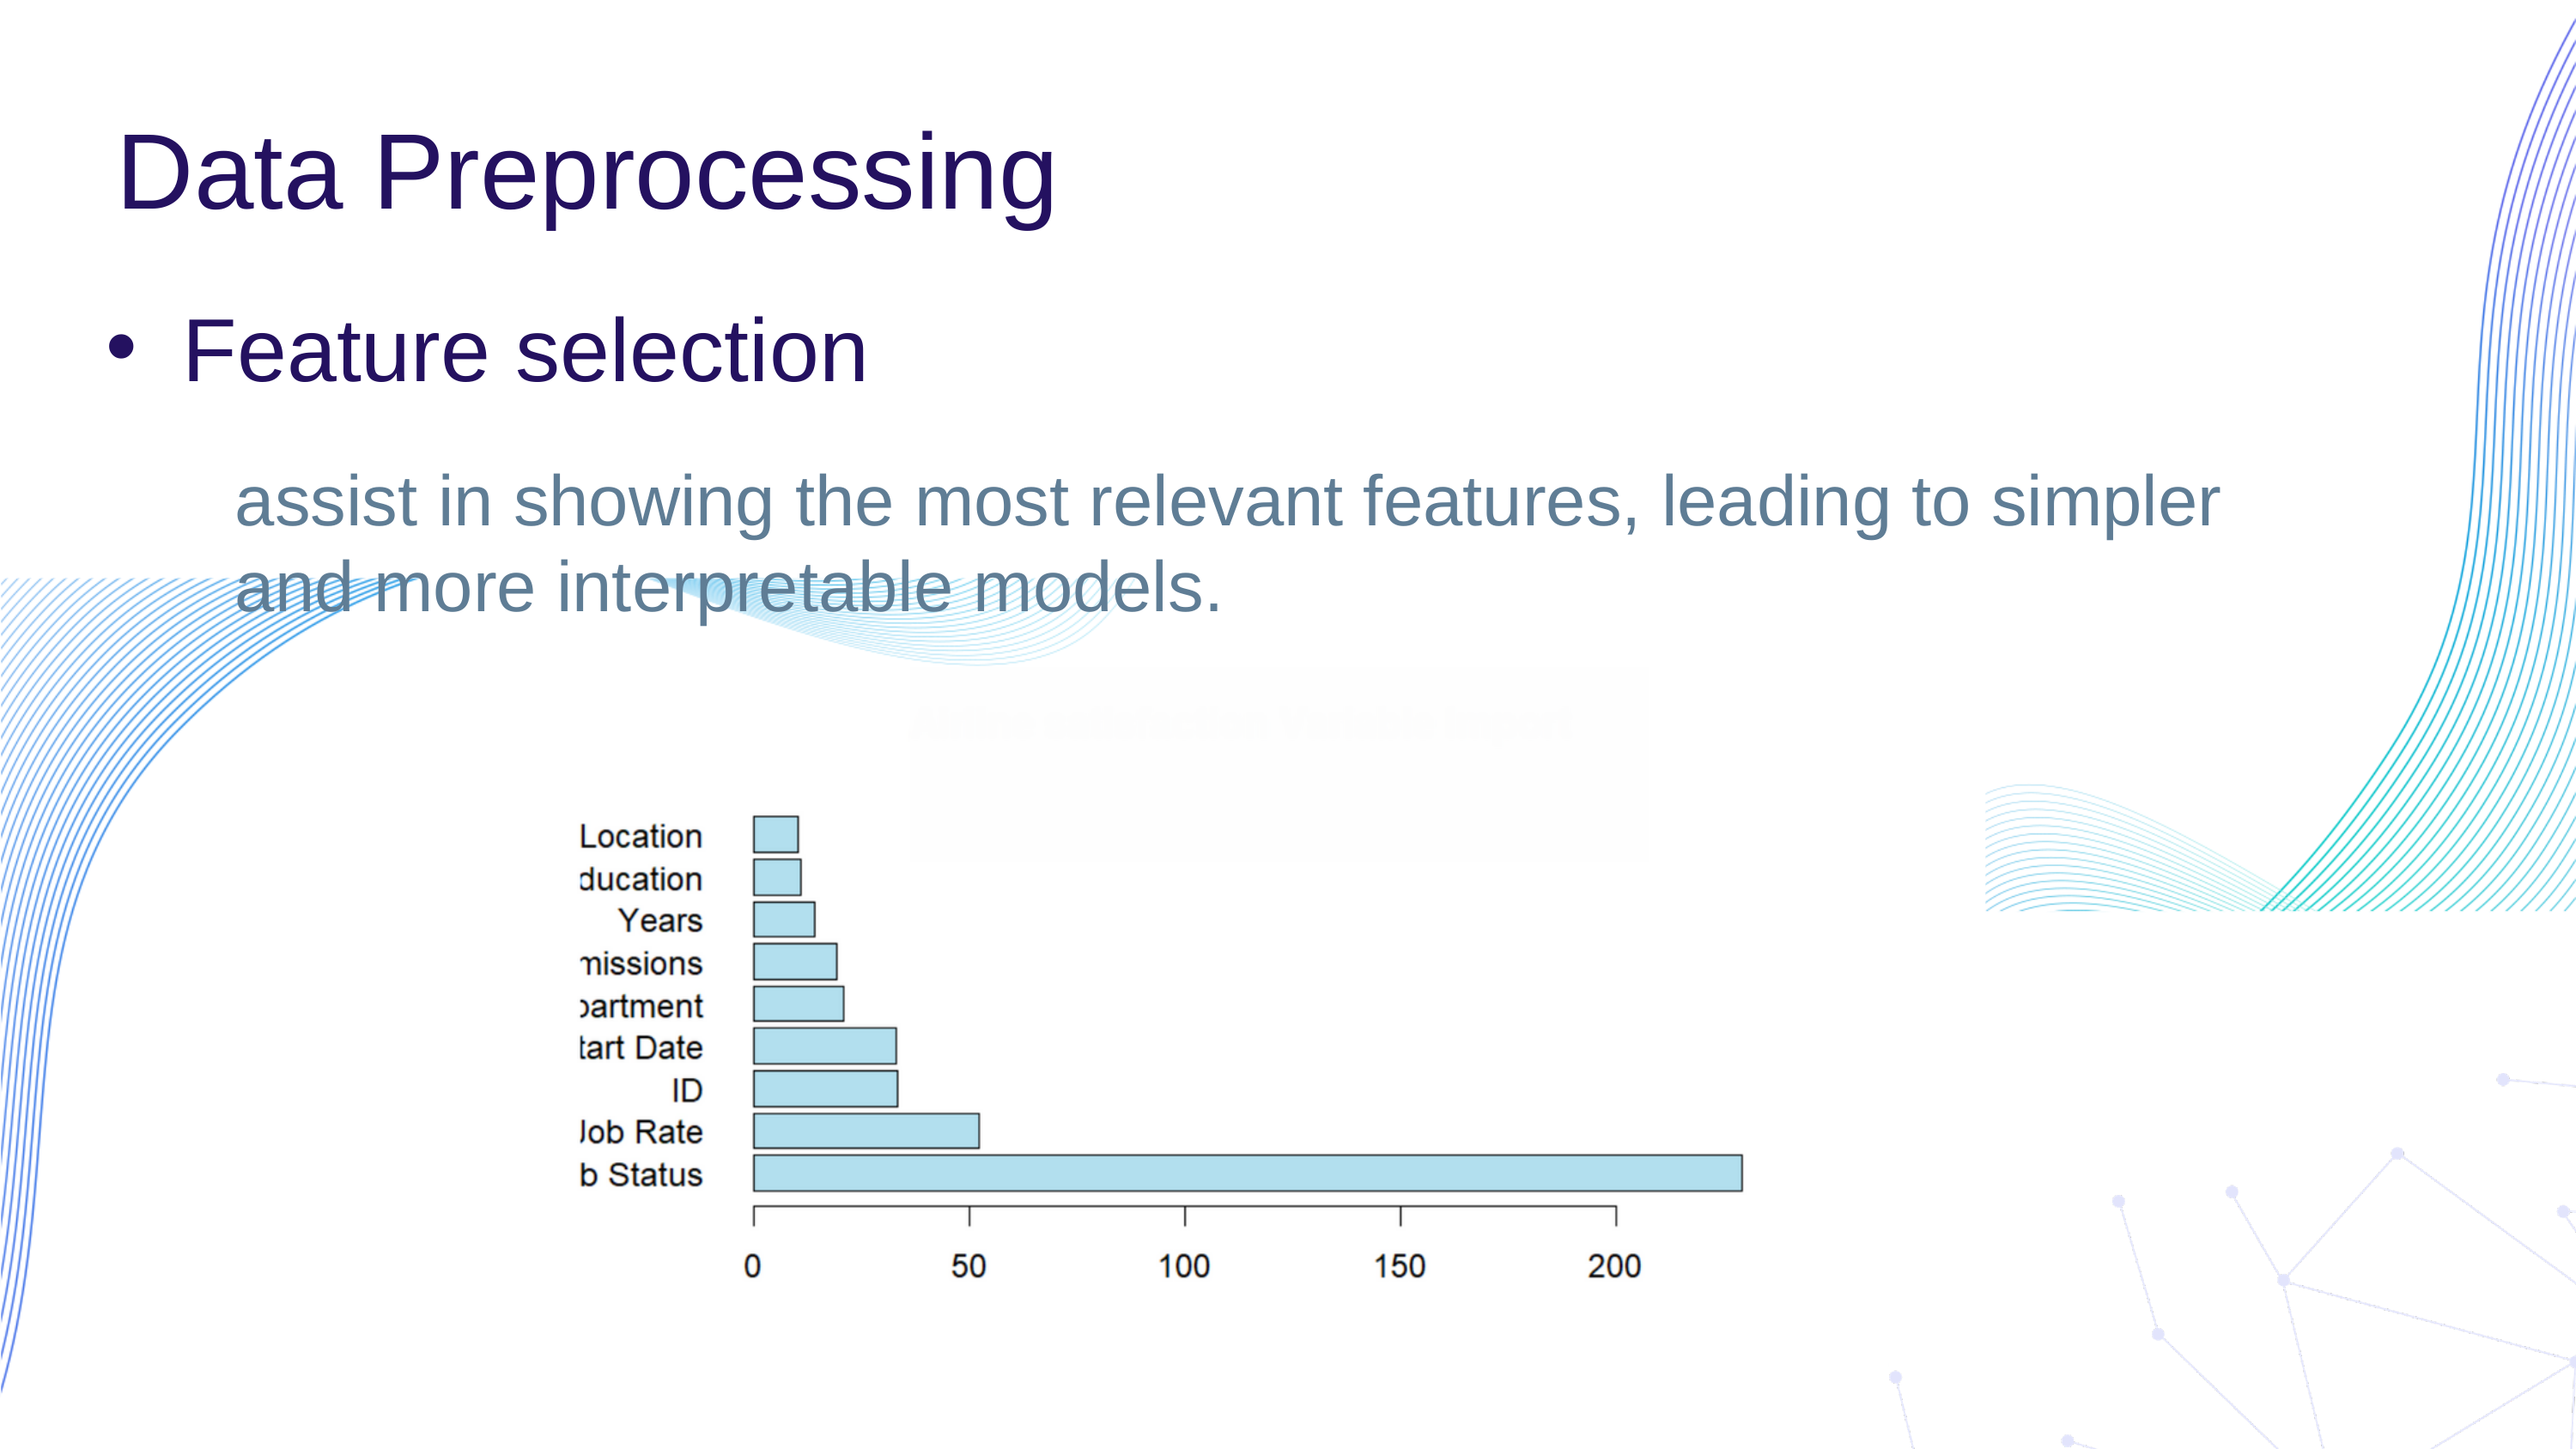

Data Preprocessing
Feature selection
assist in showing the most relevant features, leading to simpler and more interpretable models.